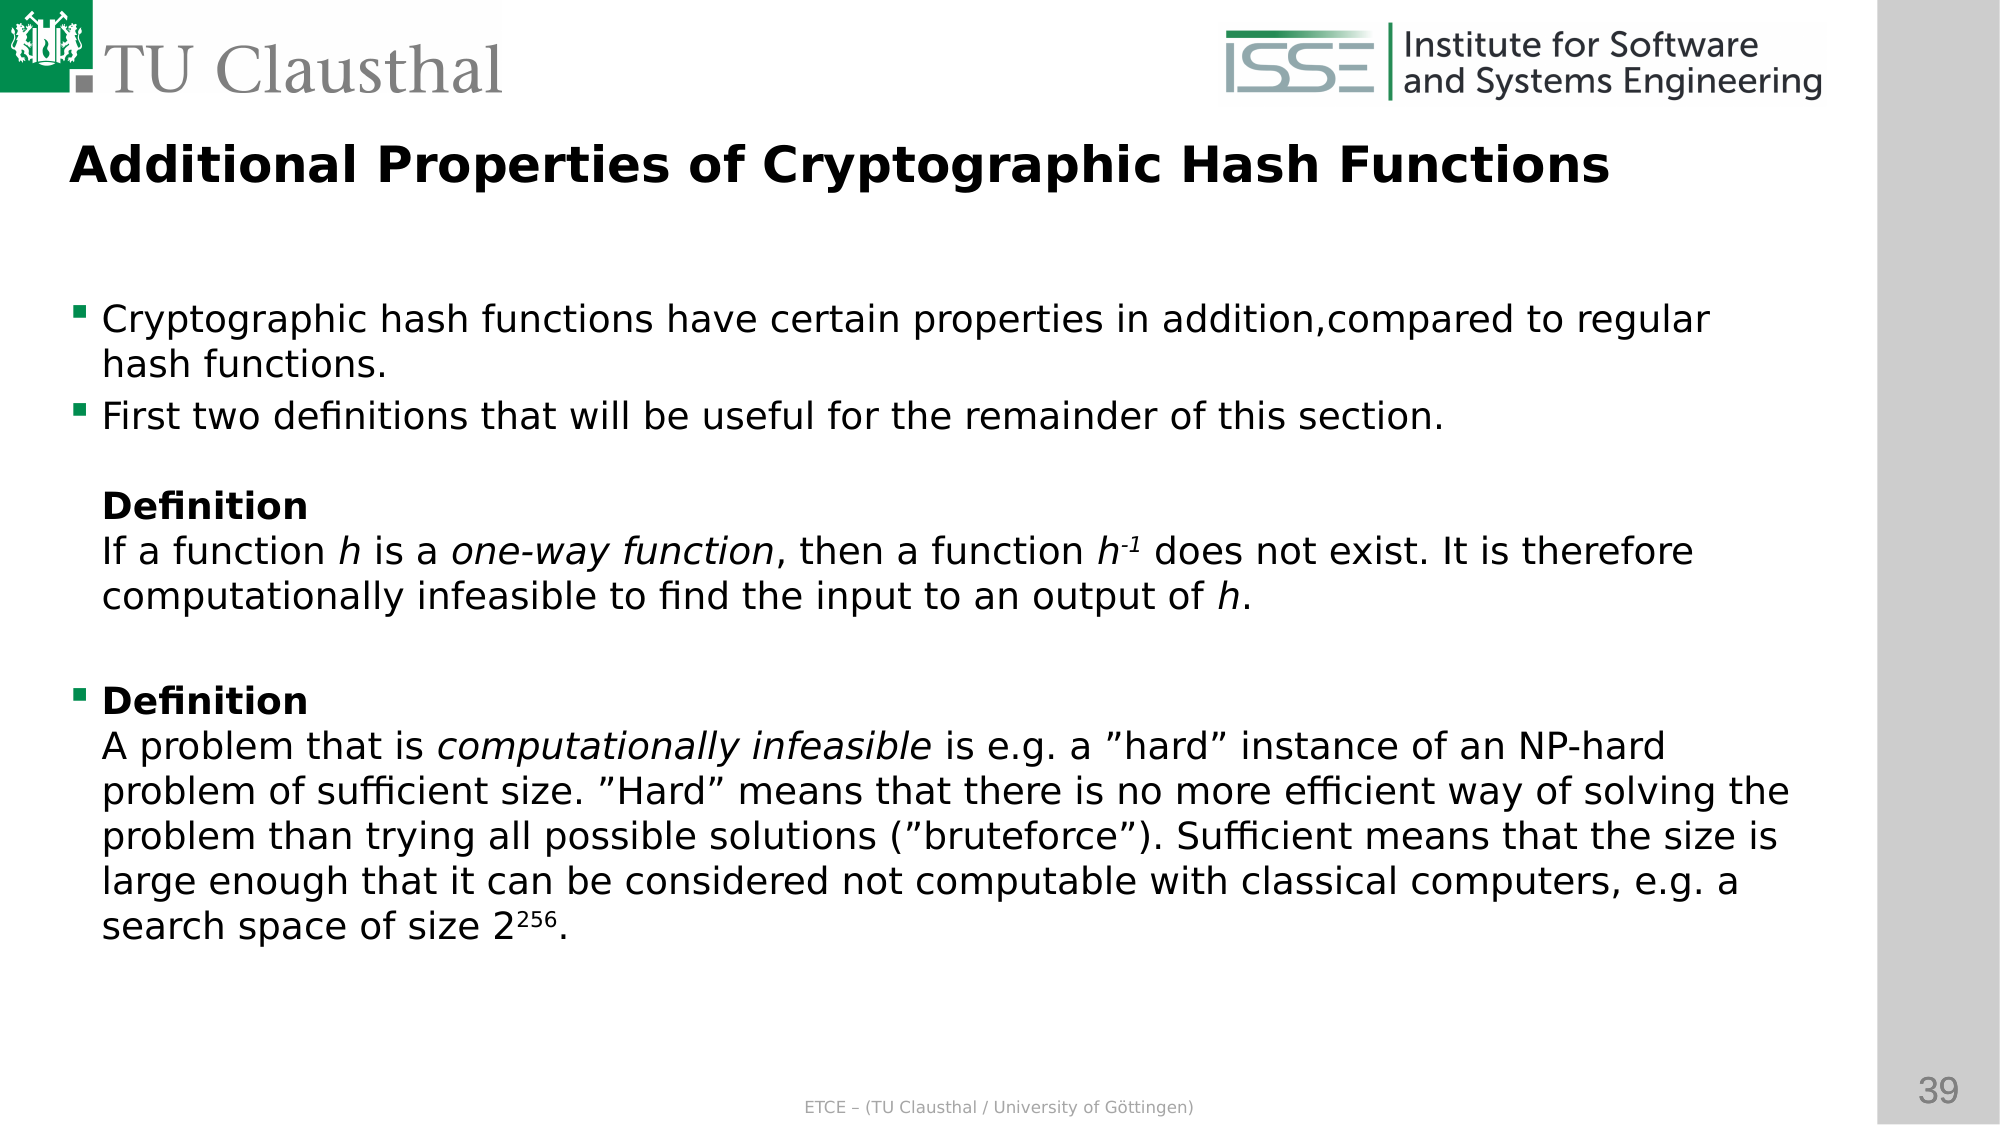

Additional Properties of Cryptographic Hash Functions
Cryptographic hash functions have certain properties in addition,compared to regular hash functions.
First two definitions that will be useful for the remainder of this section.
Definition
If a function h is a one-way function, then a function h-1 does not exist. It is therefore computationally infeasible to find the input to an output of h.

Definition
A problem that is computationally infeasible is e.g. a ”hard” instance of an NP-hard problem of sufficient size. ”Hard” means that there is no more efficient way of solving the problem than trying all possible solutions (”bruteforce”). Sufficient means that the size is large enough that it can be considered not computable with classical computers, e.g. a search space of size 2256.